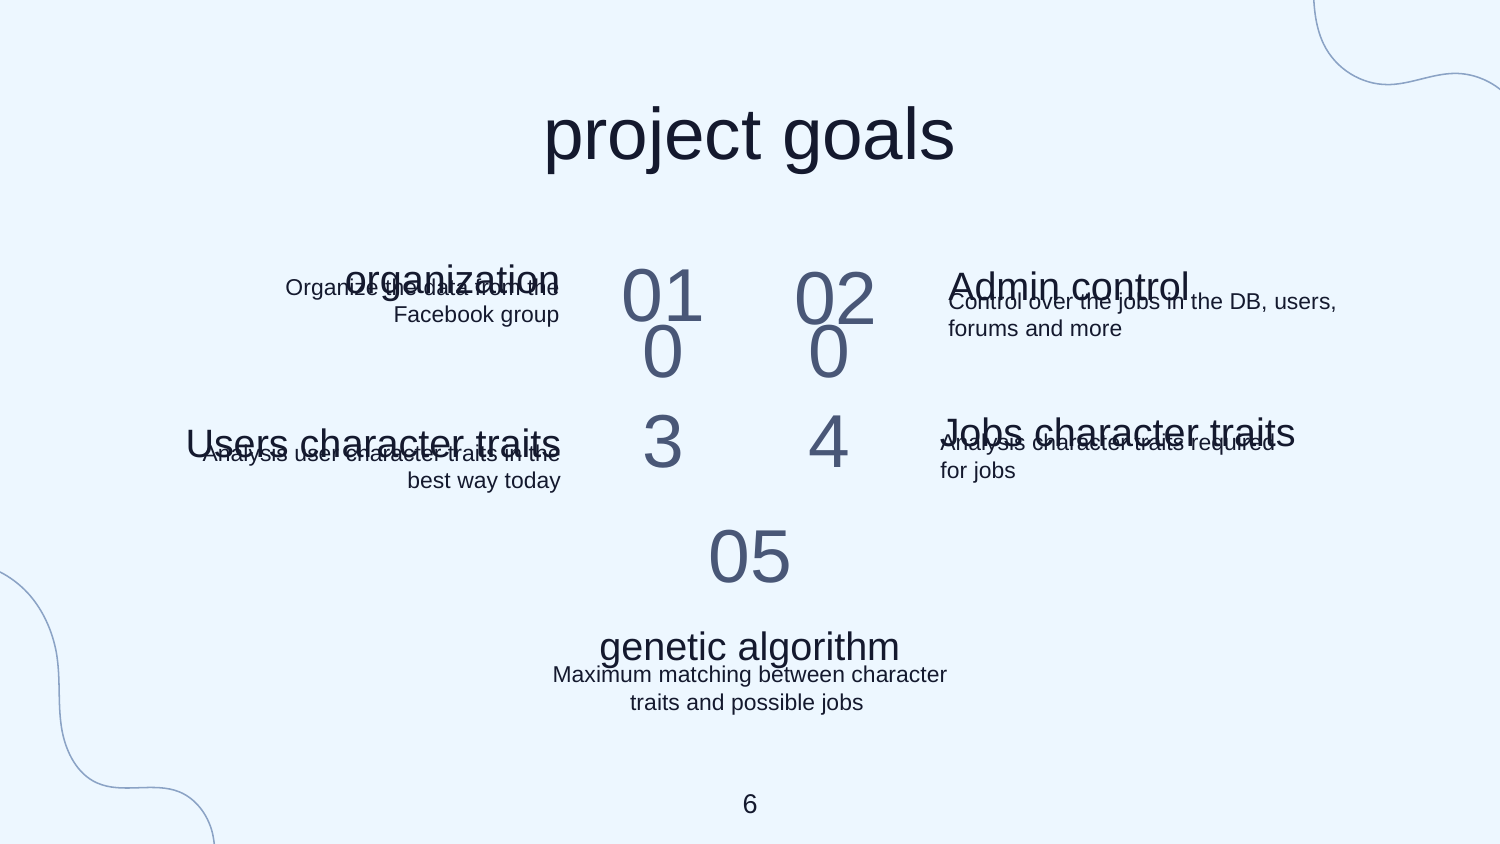

# project goals
01
organization
Admin control
02
Organize the data from the Facebook group
Control over the jobs in the DB, users, forums and more
04
Jobs character traits
Users character traits
03
Analysis character traits required for jobs
Analysis user character traits in the best way today
05
genetic algorithm
Maximum matching between character traits and possible jobs
6